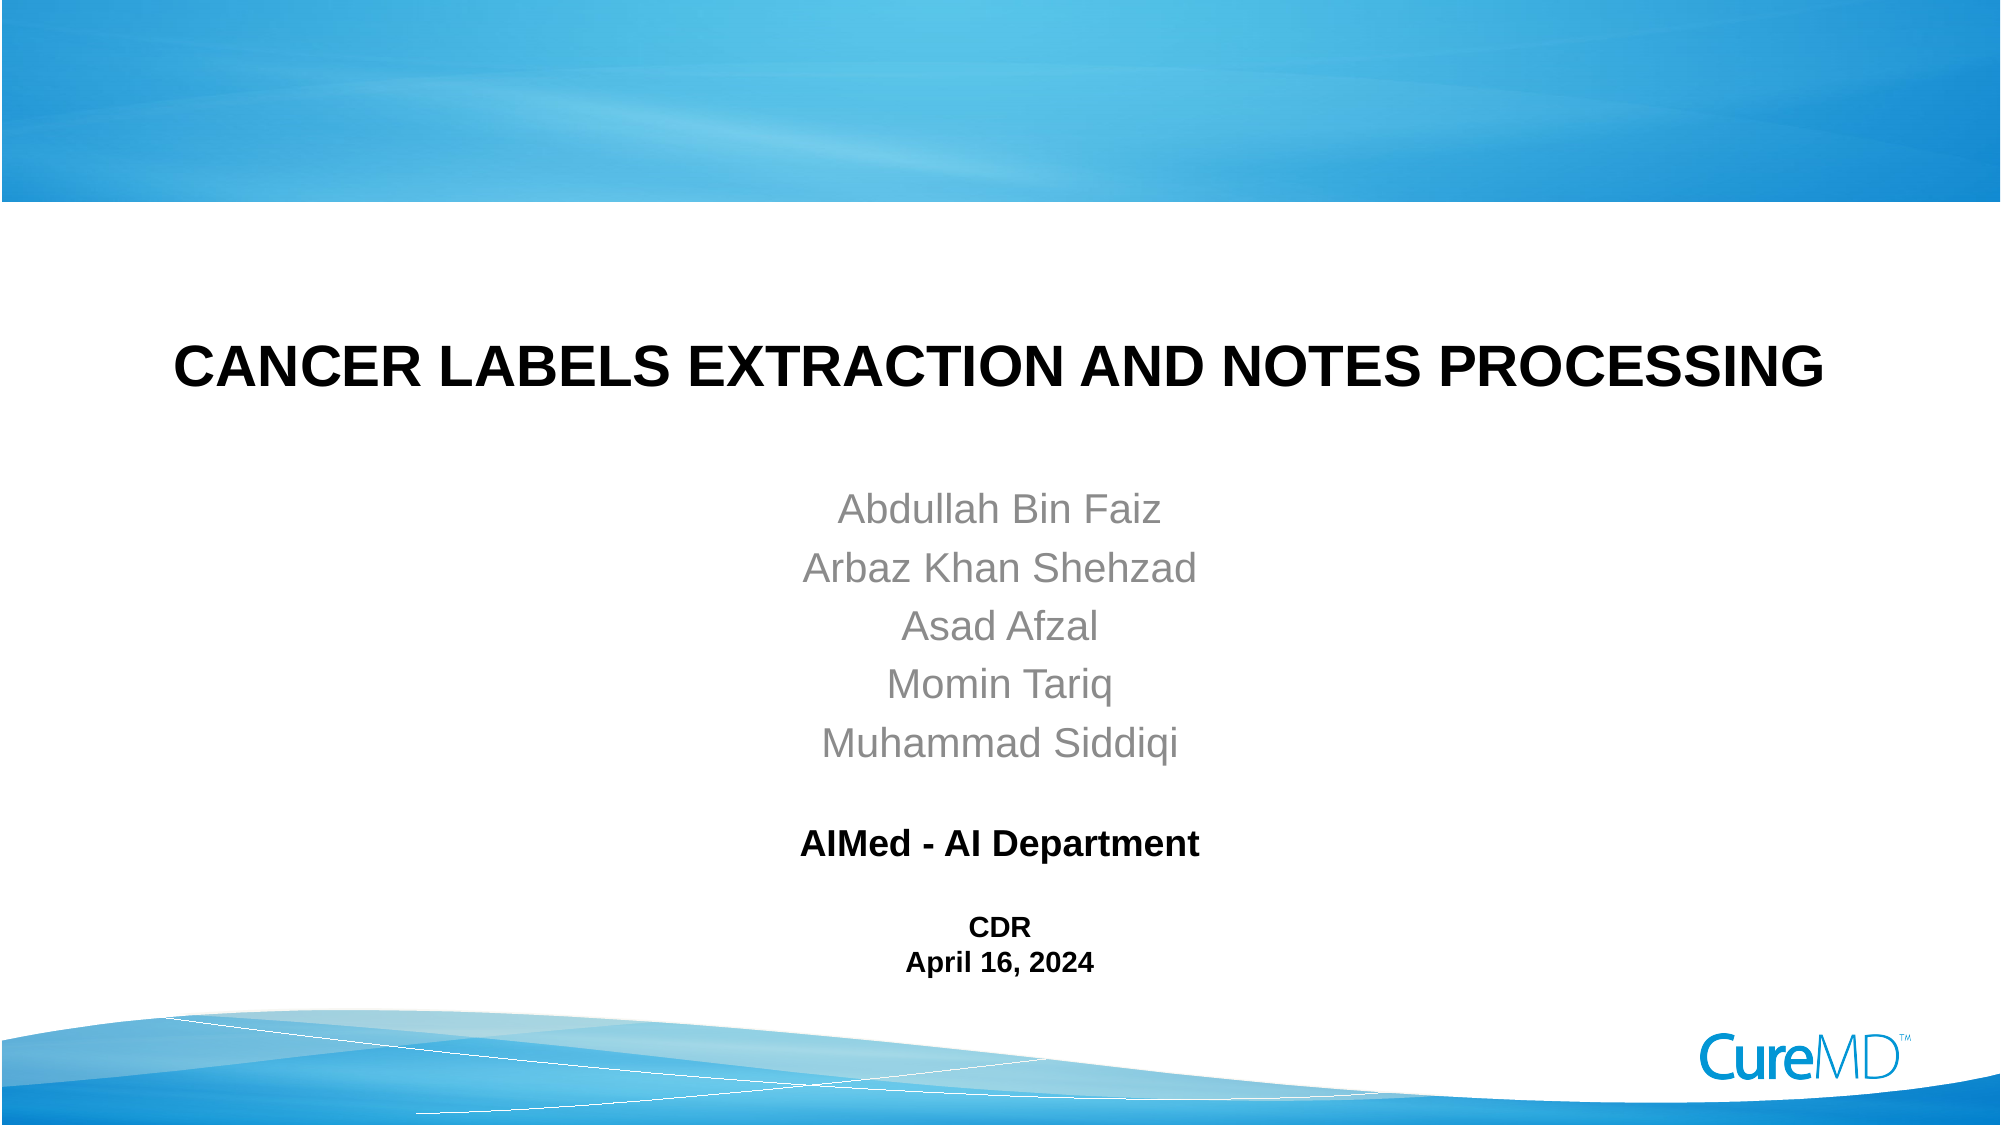

# Cancer Labels Extraction and Notes Processing
Abdullah Bin Faiz
Arbaz Khan Shehzad
Asad Afzal
Momin Tariq
Muhammad Siddiqi
AIMed - AI Department

CDR
April 16, 2024